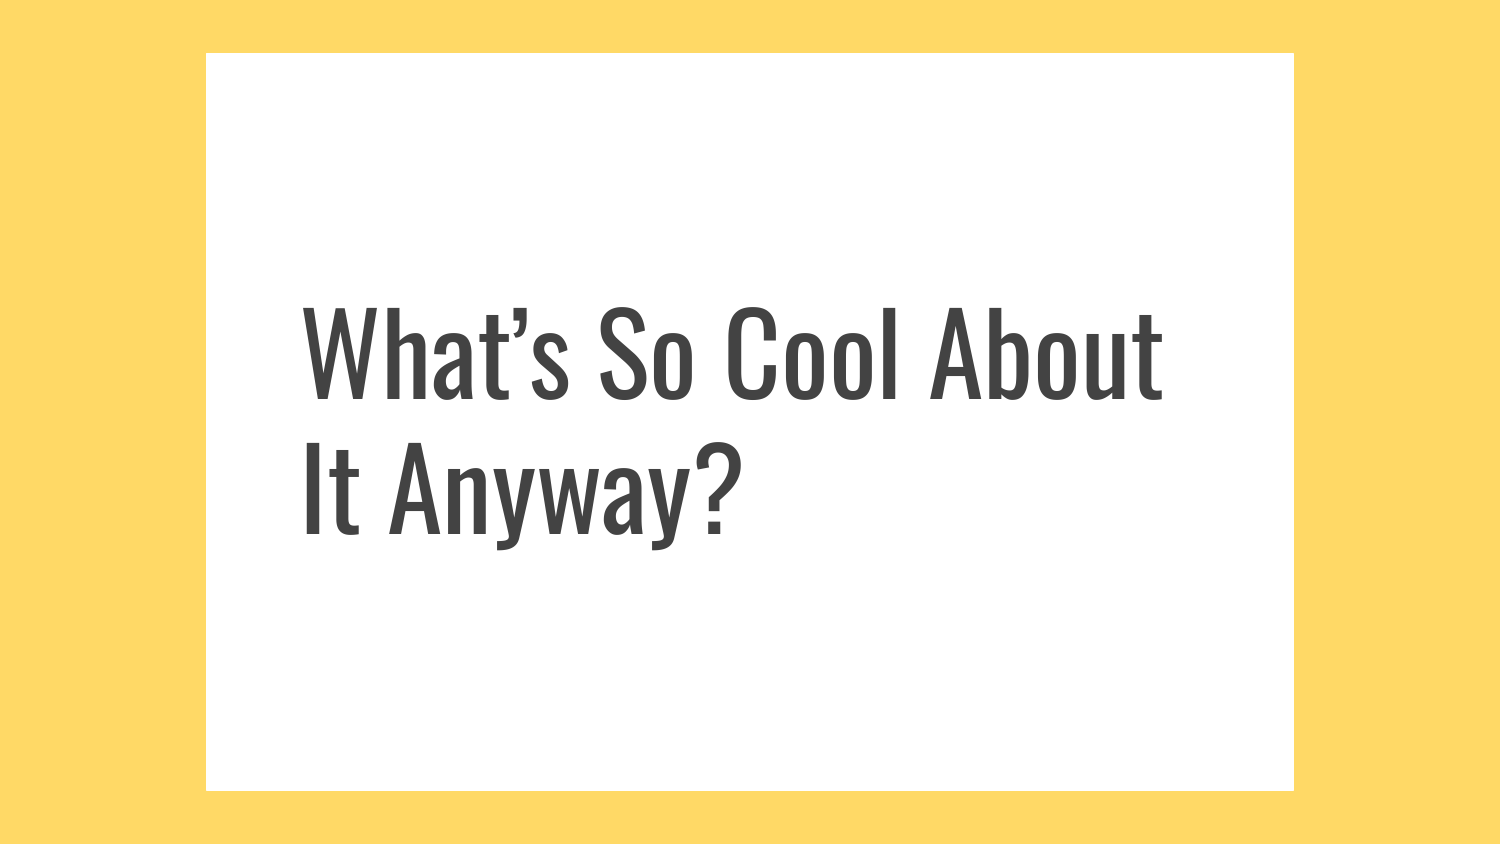

# What’s So Cool About It Anyway?